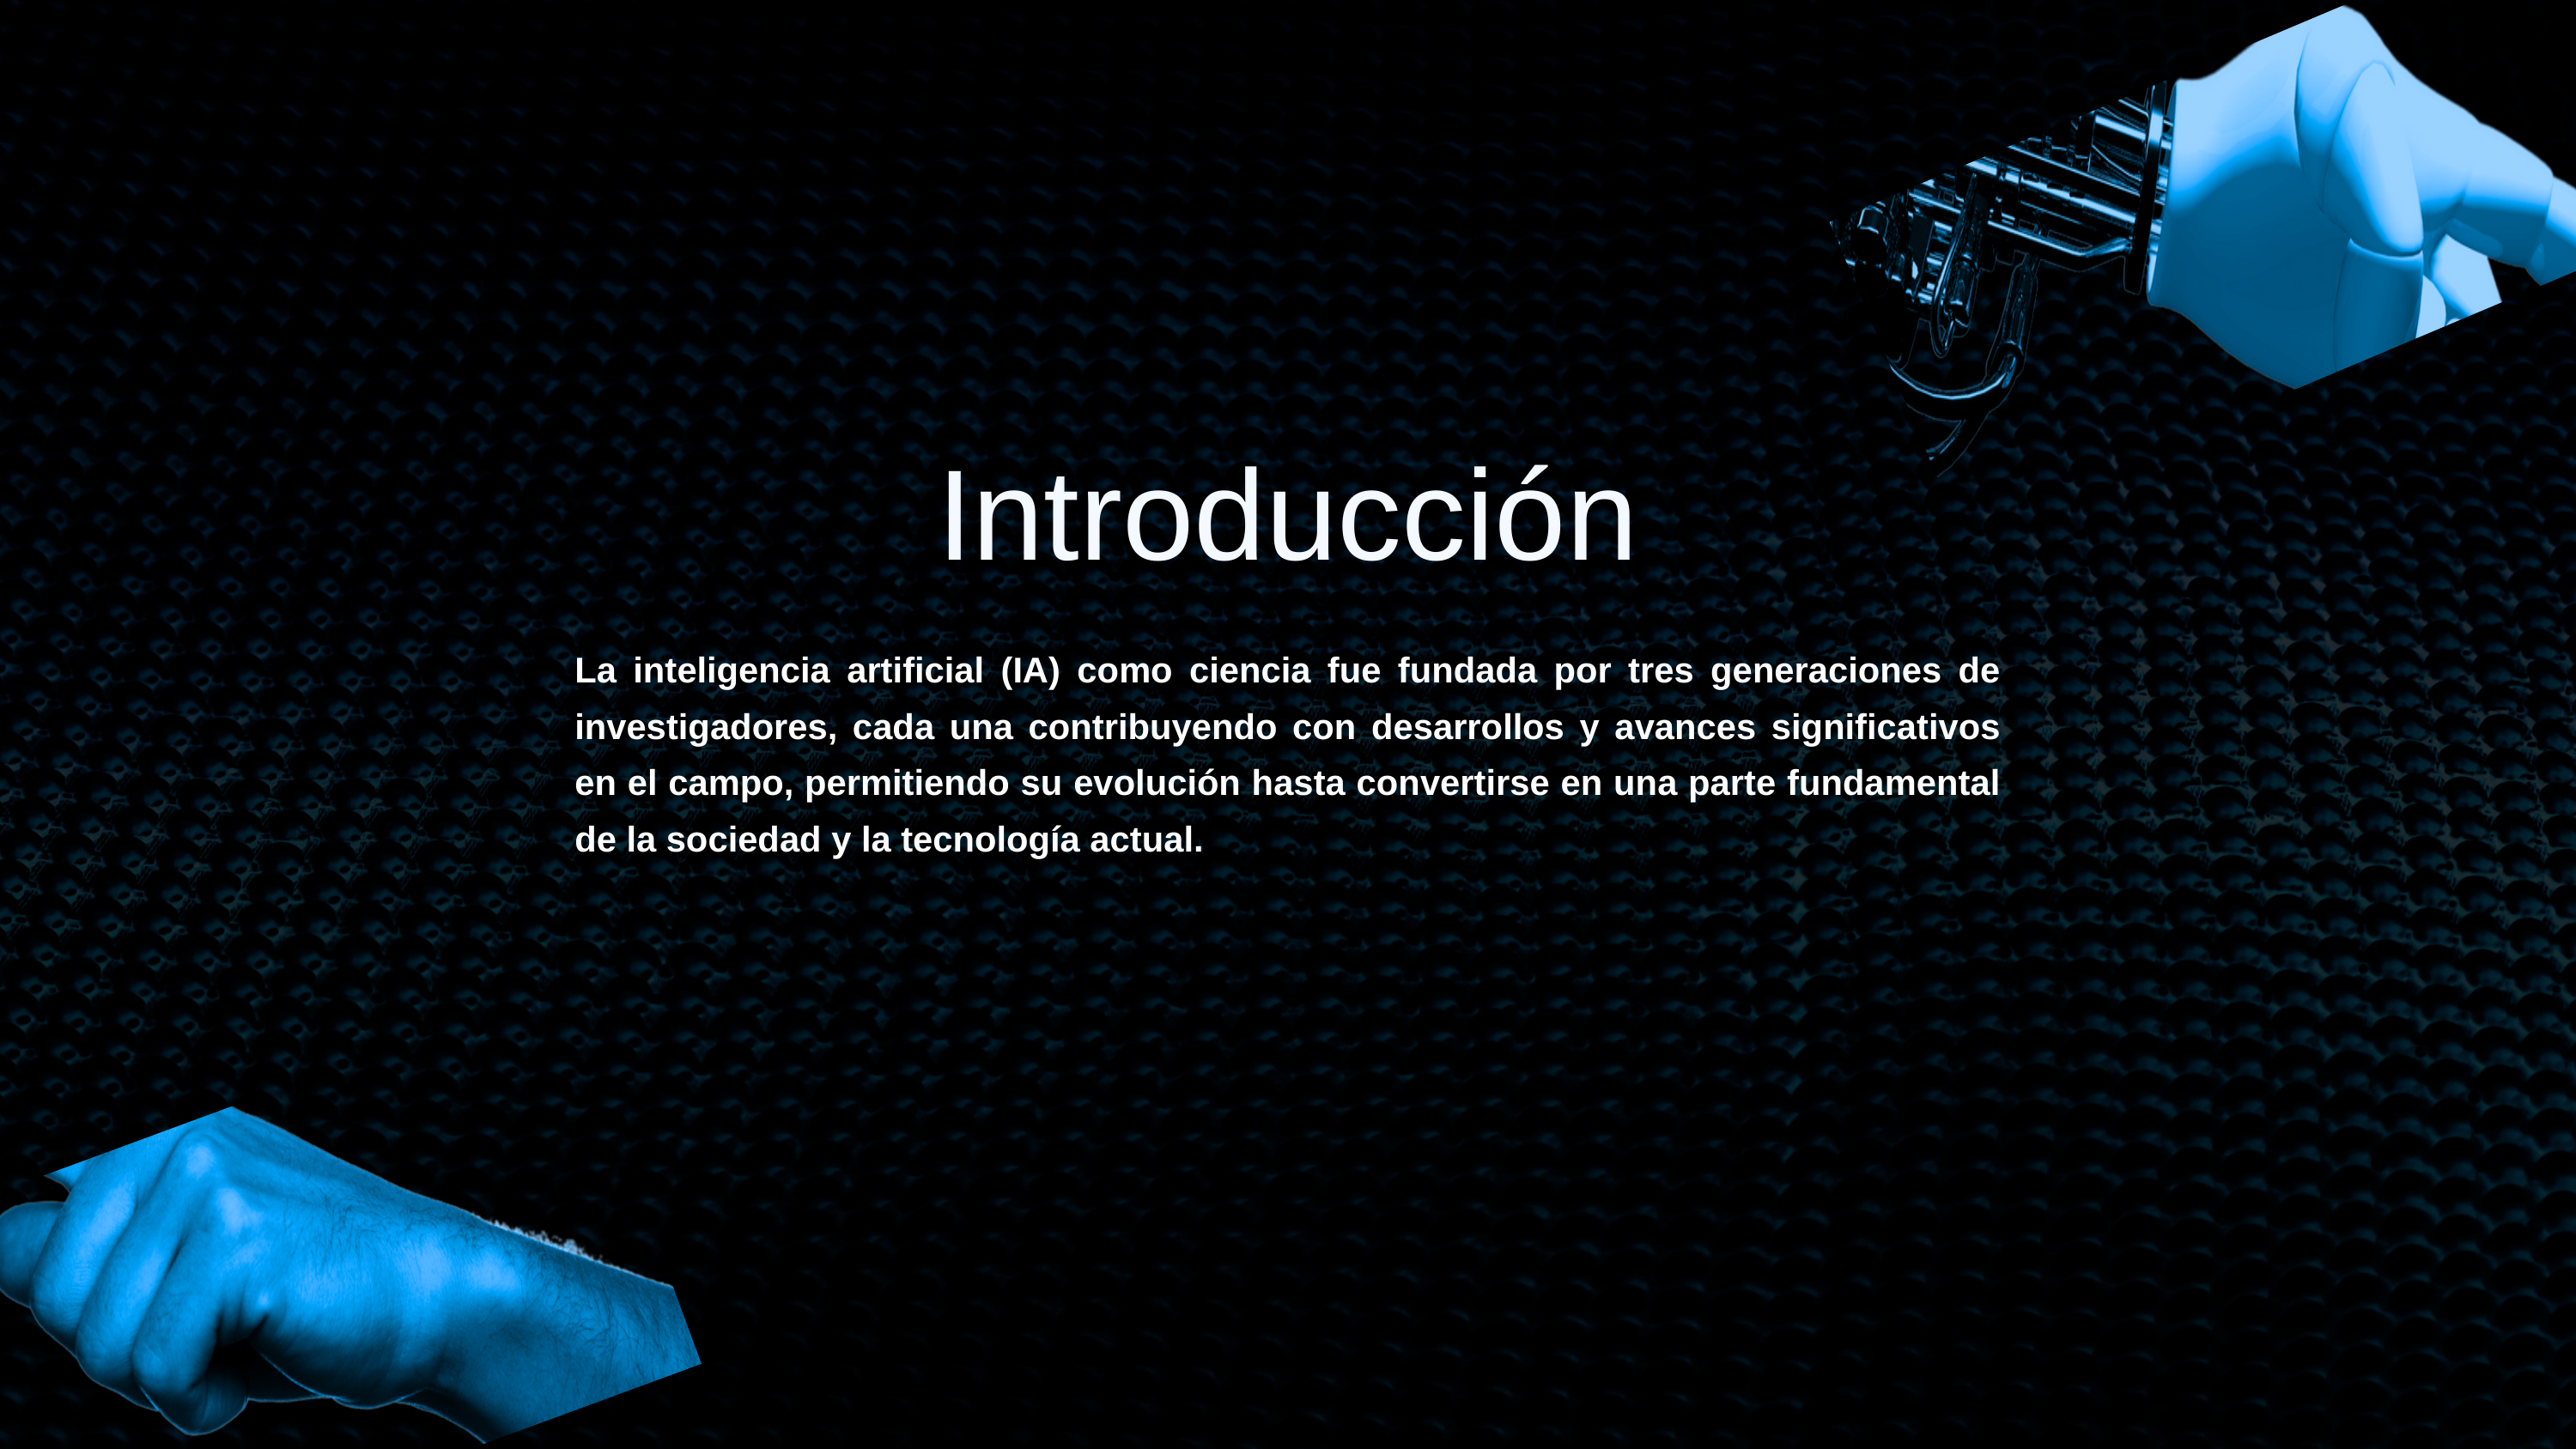

Introducción
La inteligencia artificial (IA) como ciencia fue fundada por tres generaciones de investigadores, cada una contribuyendo con desarrollos y avances significativos en el campo, permitiendo su evolución hasta convertirse en una parte fundamental de la sociedad y la tecnología actual.